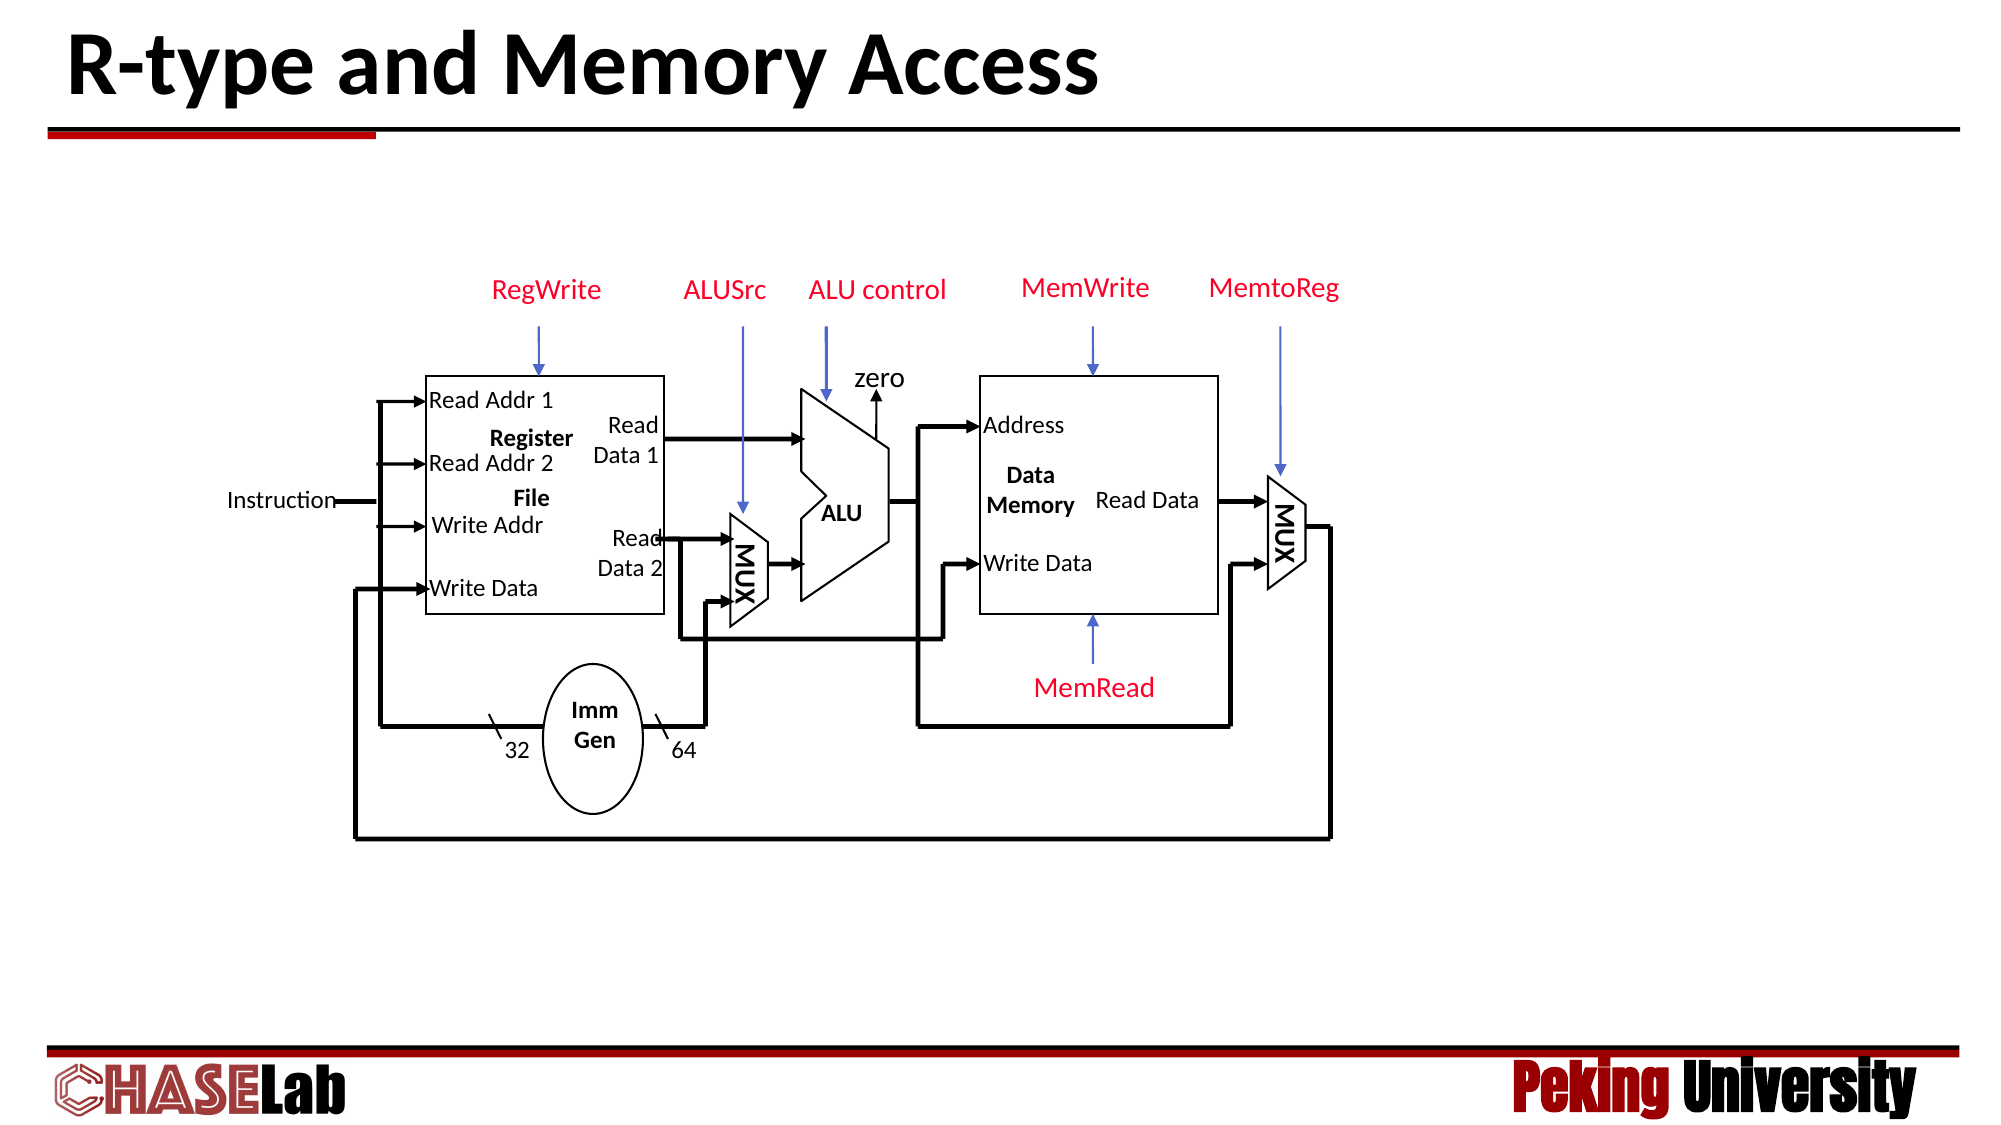

# R-type and Memory Access
RegWrite
ALUSrc
ALU control
MemWrite
MemtoReg

zero
Read Addr 1

Read
 Data 1
Address
Register

File

Read Addr 2

Data
Memory

Instruction
Read Data
ALU

Write Addr

MUX
Read
 Data 2

Write Data
MUX

Write Data

MemRead
Imm
Gen

32

64